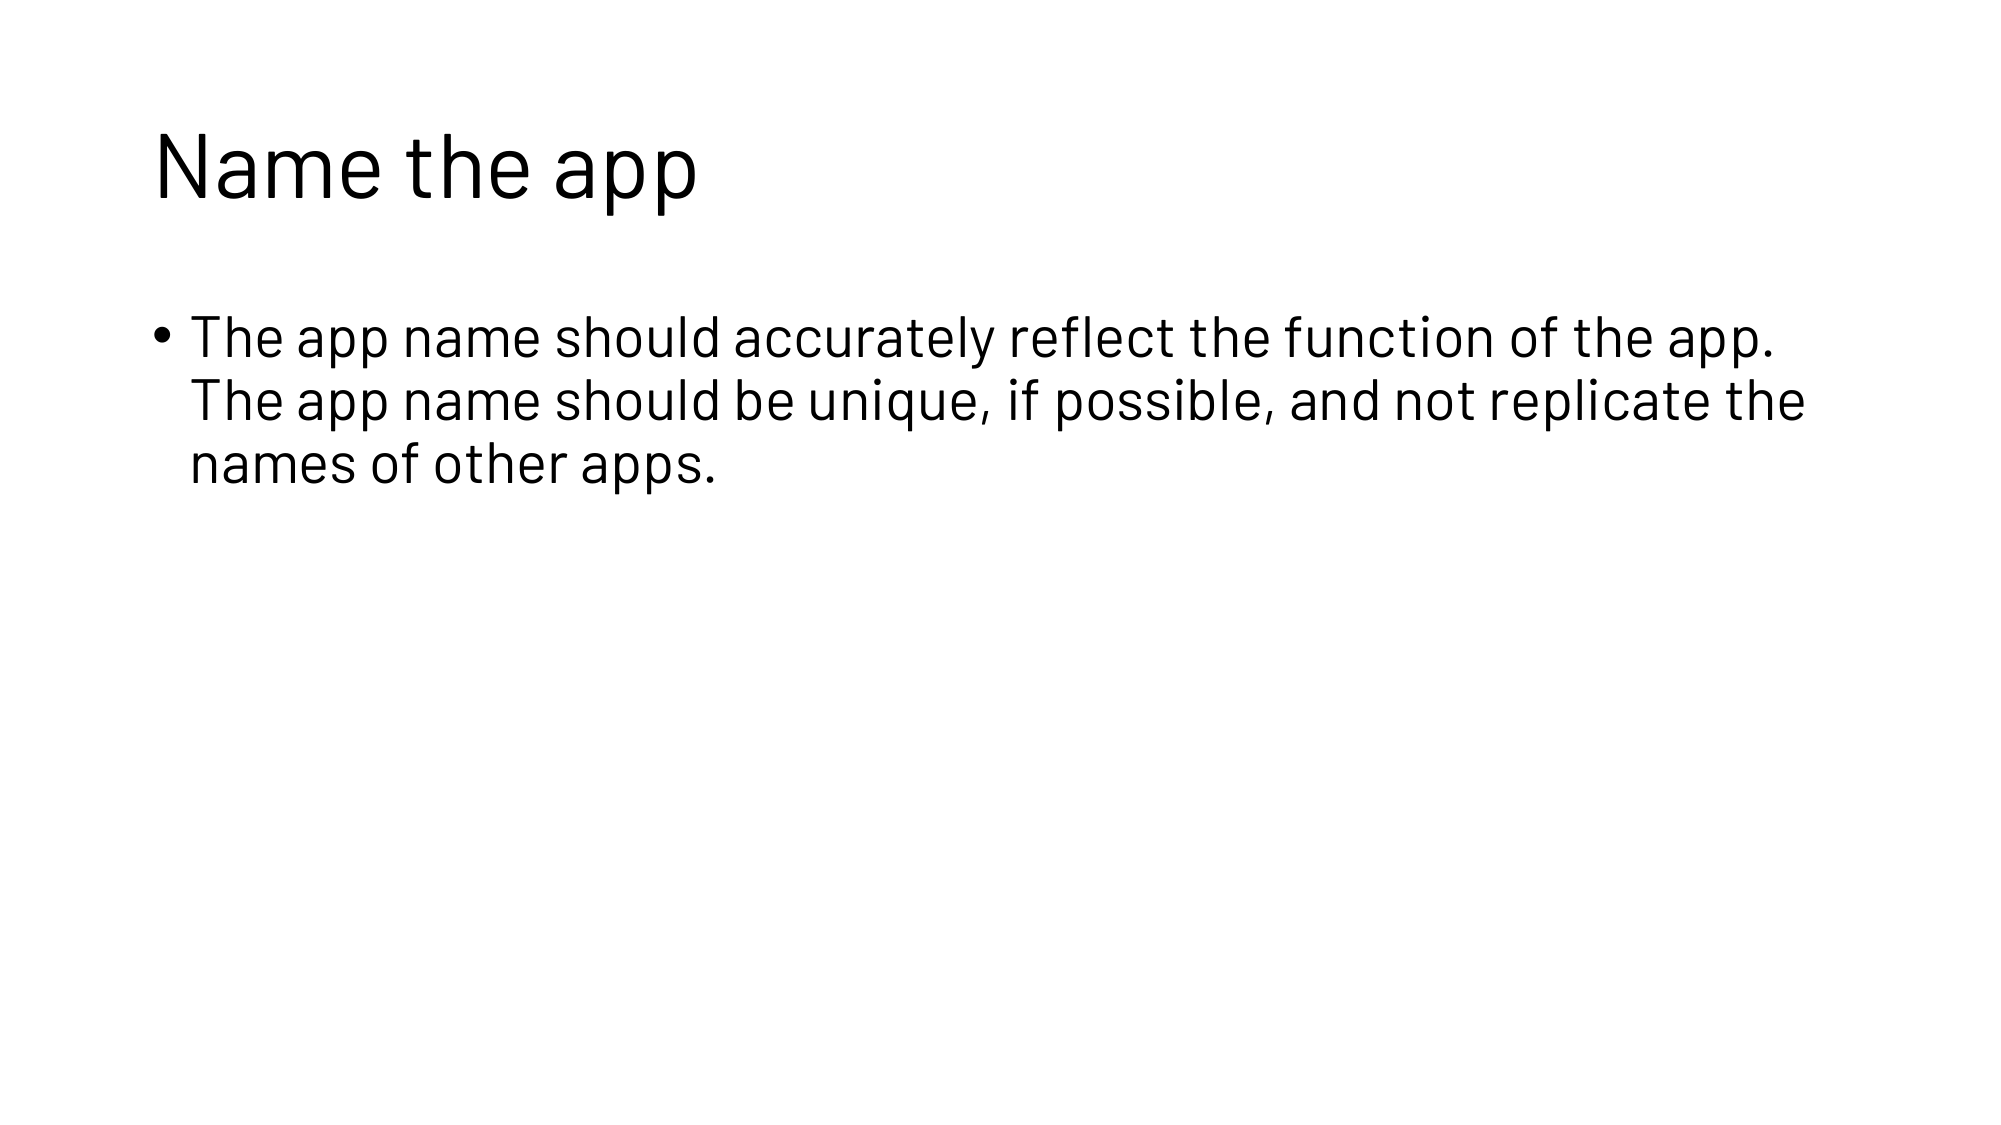

# Name the app
The app name should accurately reflect the function of the app. The app name should be unique, if possible, and not replicate the names of other apps.